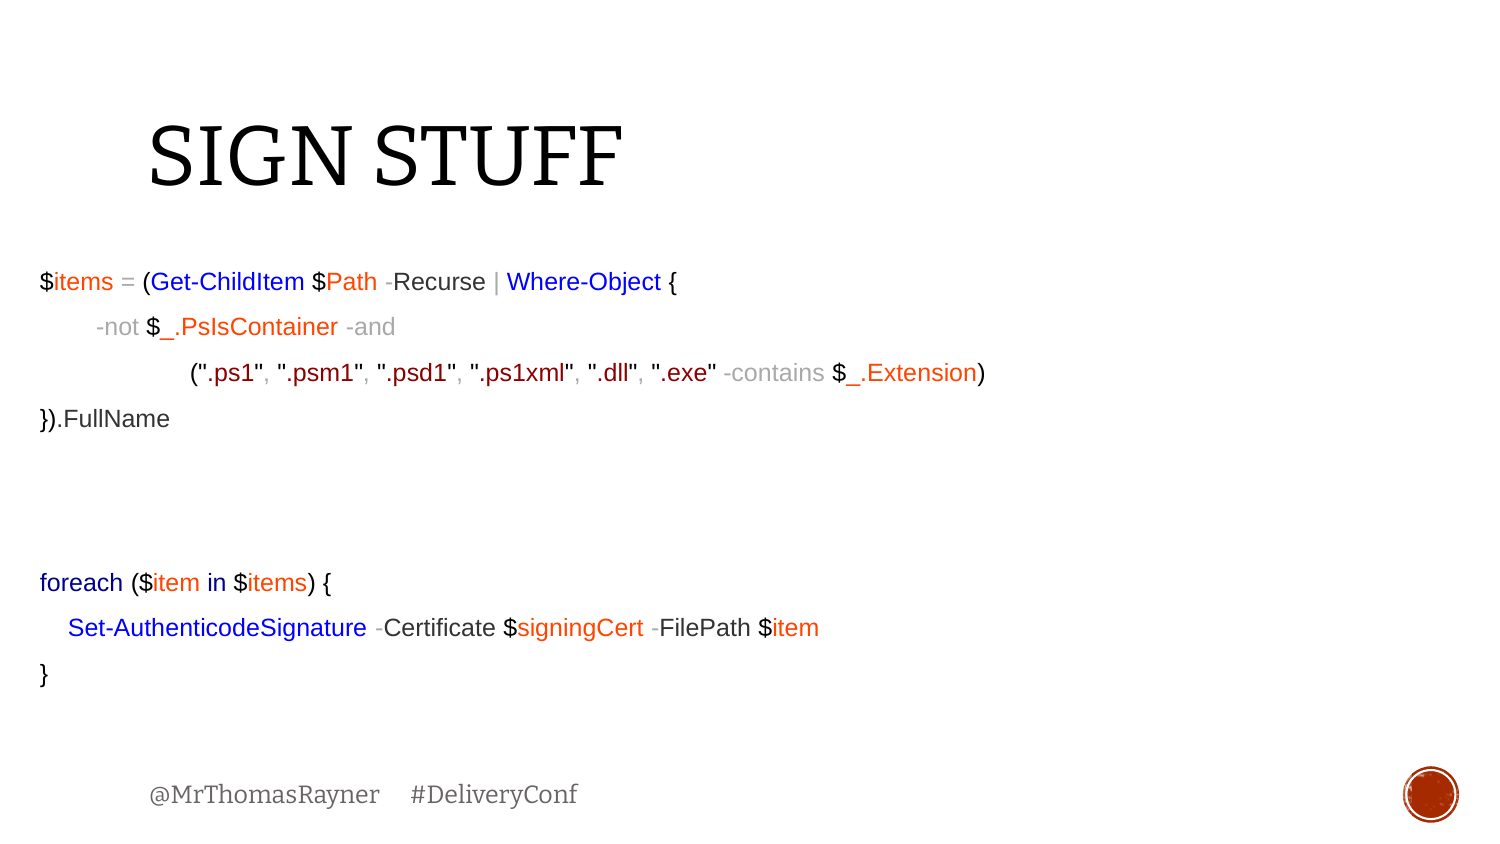

# Sign Stuff
$items = (Get-ChildItem $Path -Recurse | Where-Object {
        -not $_.PsIsContainer -and
	(".ps1", ".psm1", ".psd1", ".ps1xml", ".dll", ".exe" -contains $_.Extension)
}).FullName

foreach ($item in $items) {
    Set-AuthenticodeSignature -Certificate $signingCert -FilePath $item
}

@MrThomasRayner      #DeliveryConf